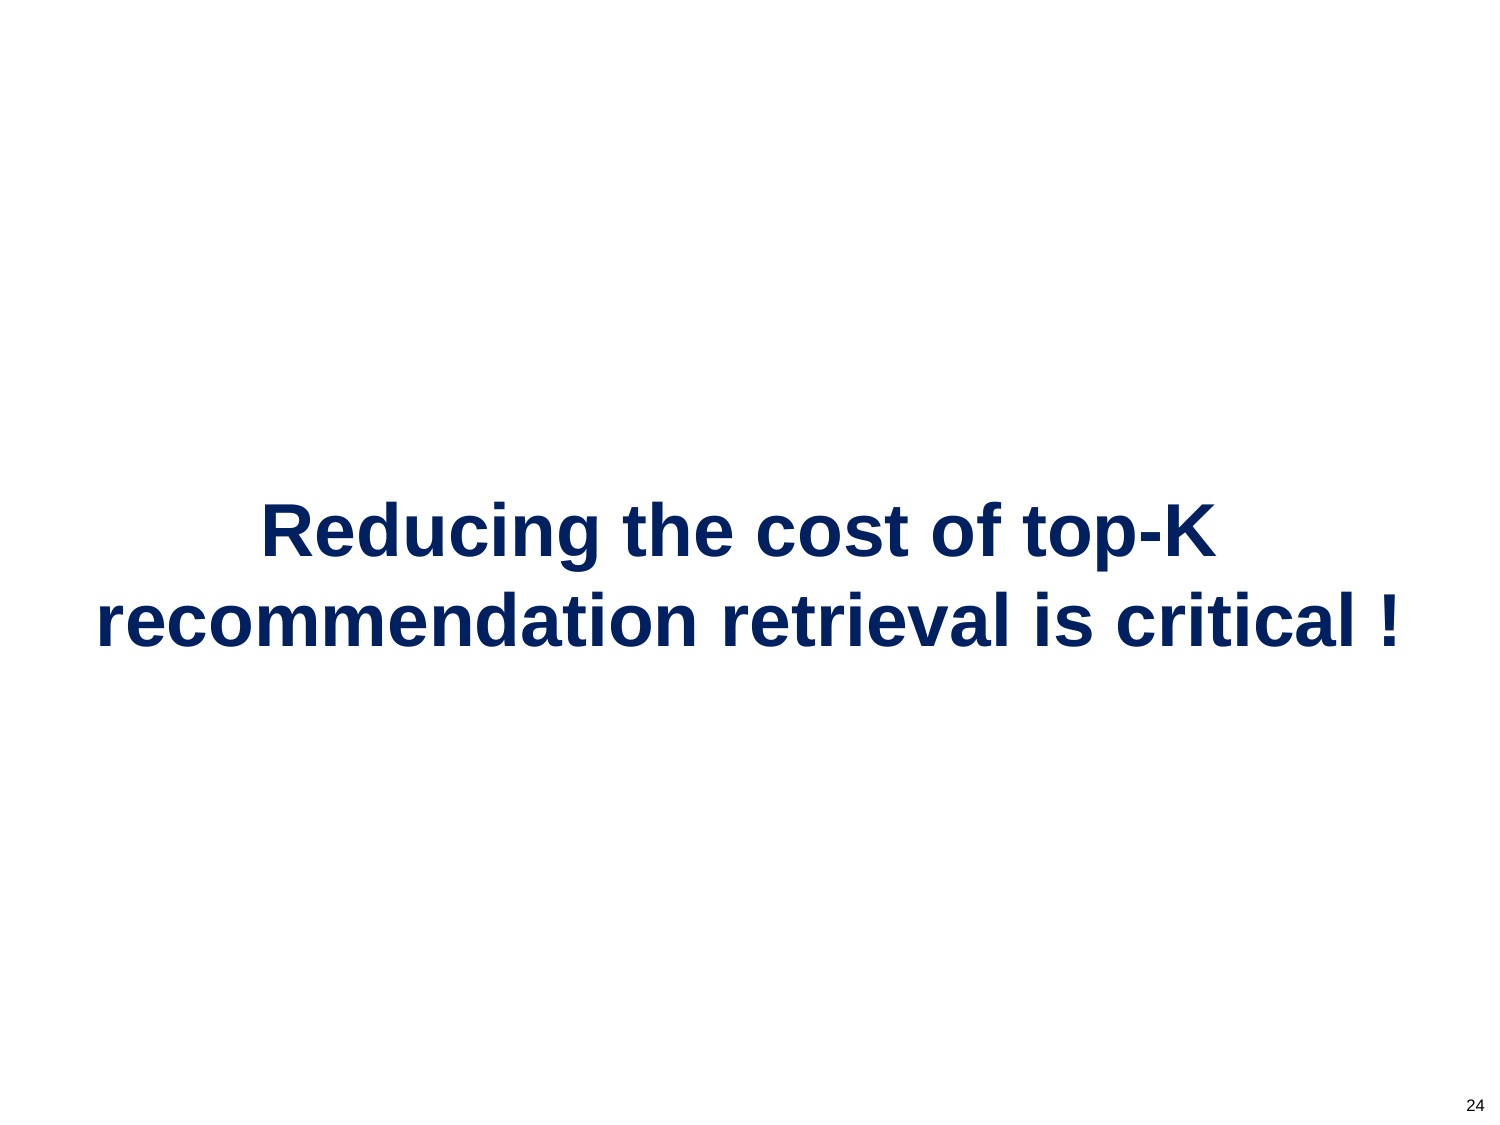

Reducing the cost of top-K
recommendation retrieval is critical !
24